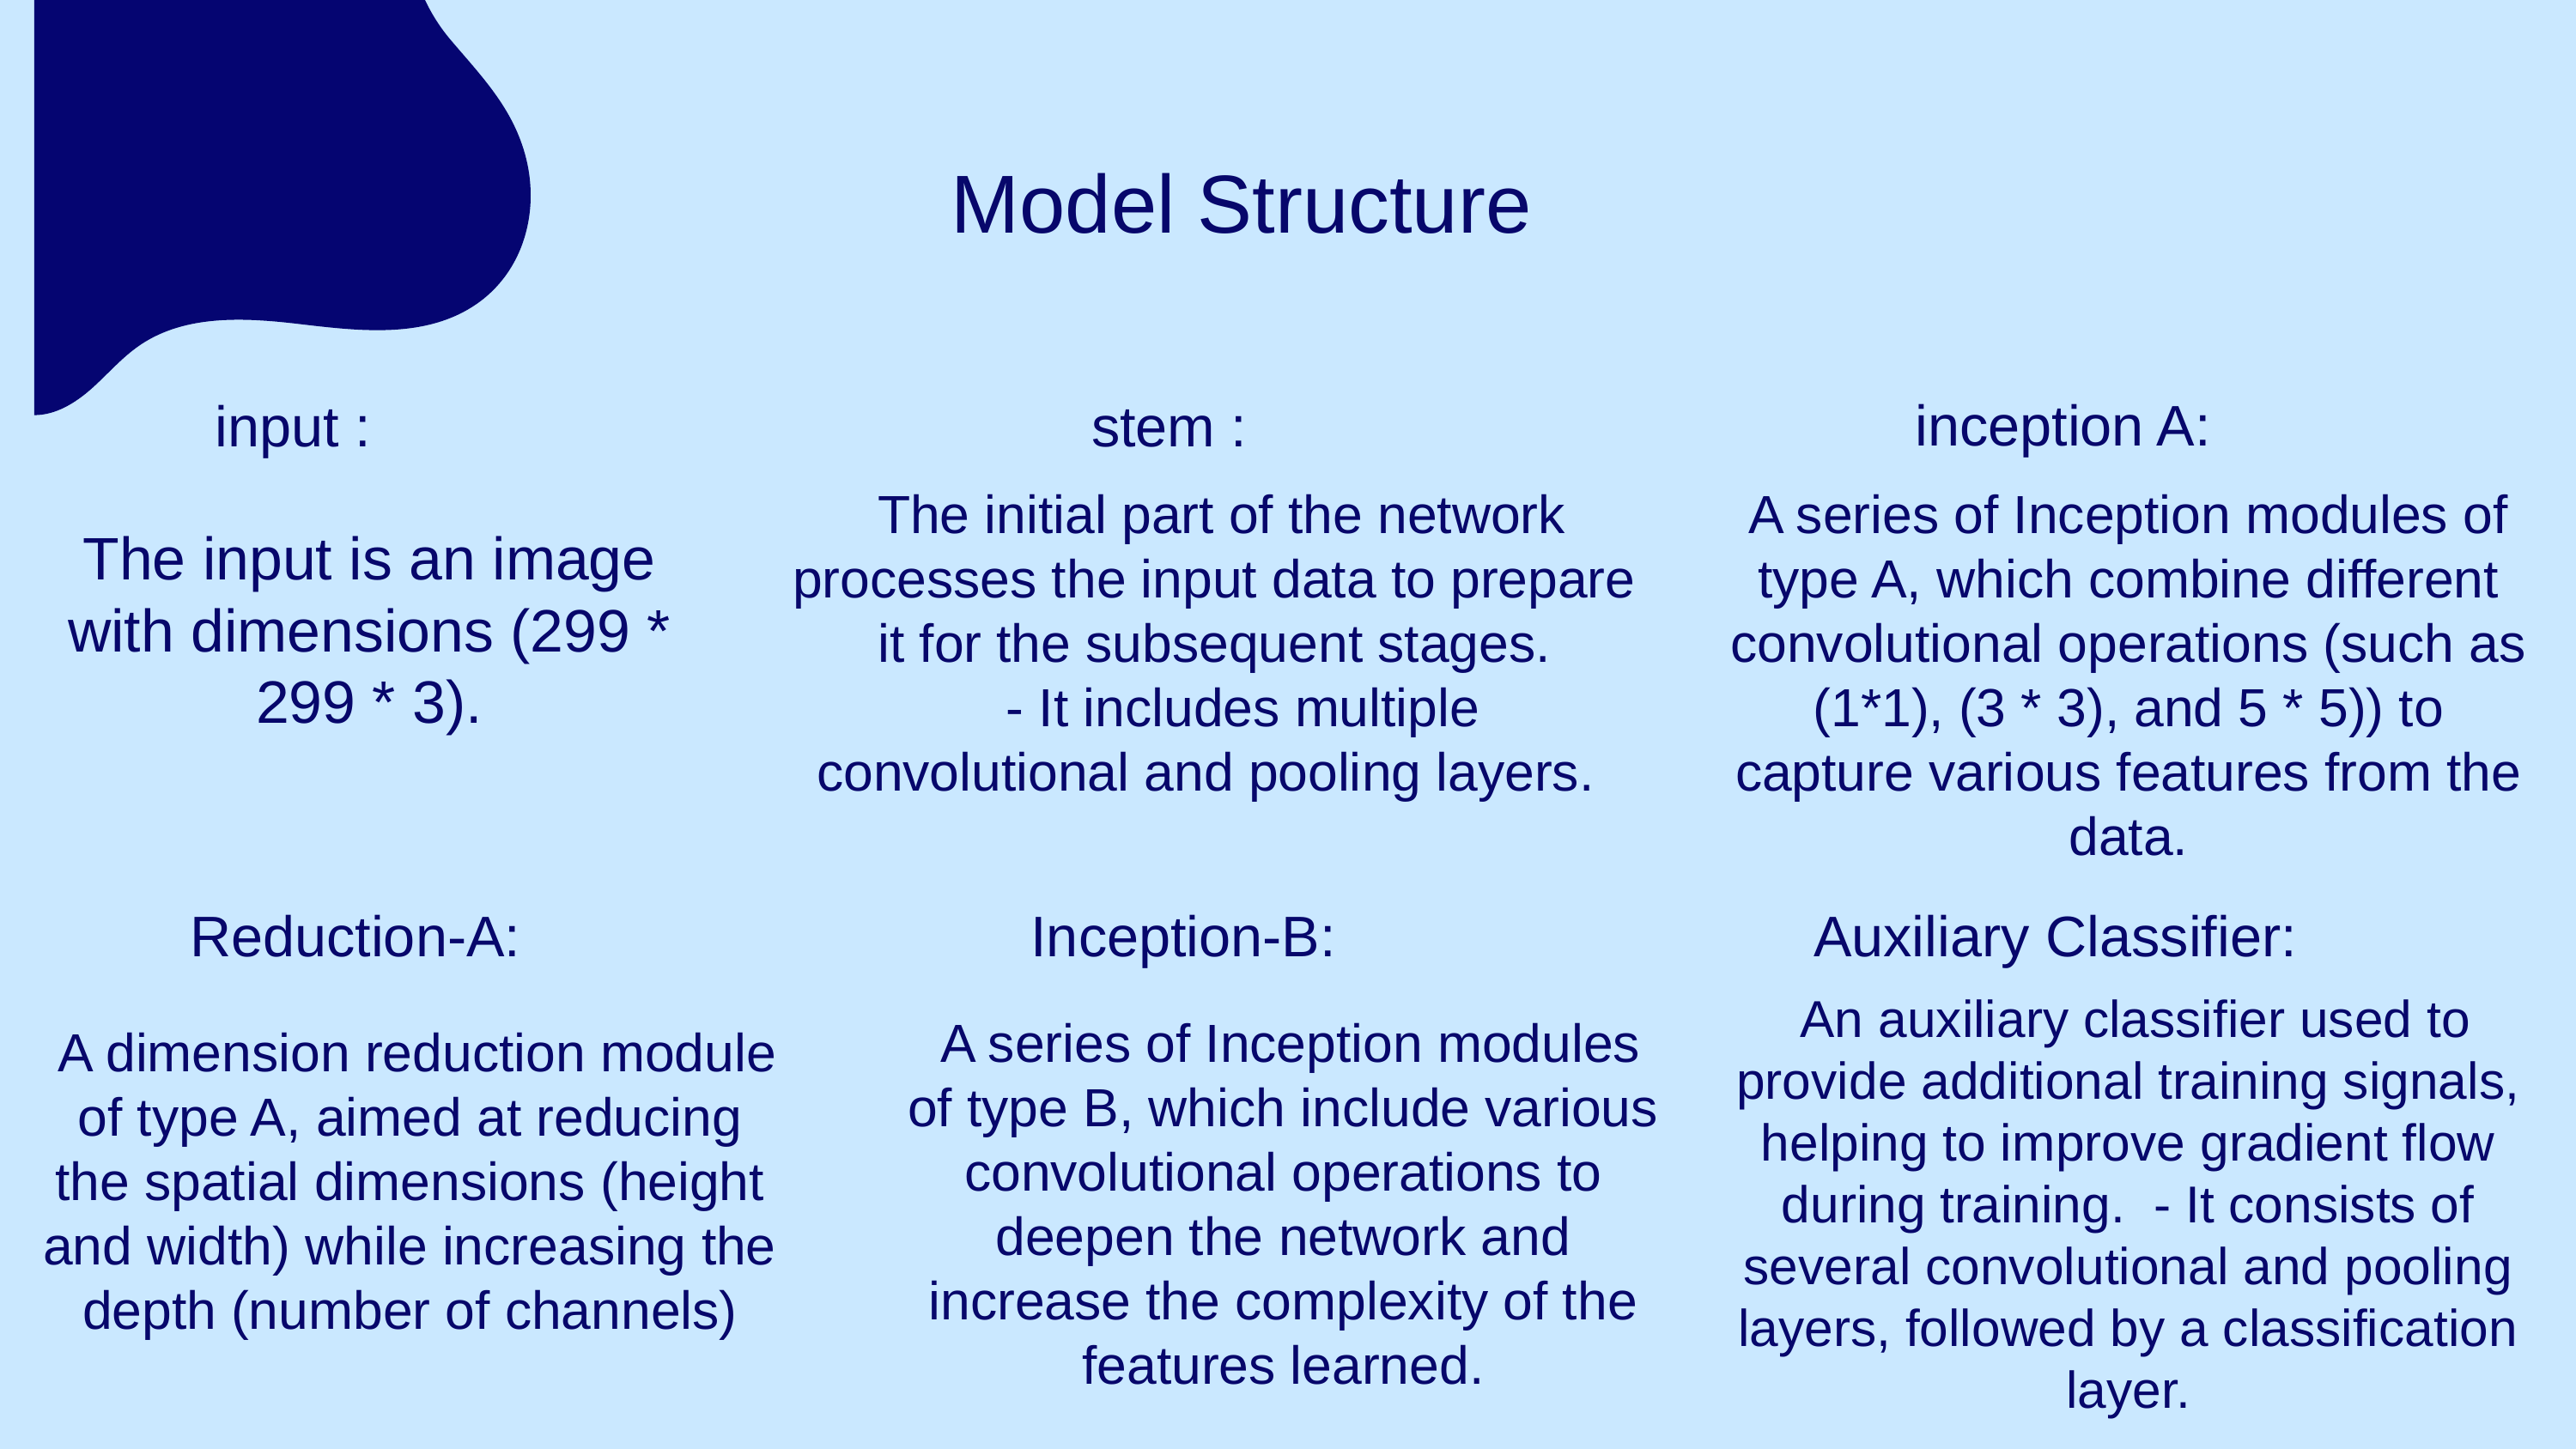

Model Structure
inception A:
input :
stem :
 The initial part of the network processes the input data to prepare it for the subsequent stages.
A series of Inception modules of type A, which combine different convolutional operations (such as (1*1), (3 * 3), and 5 * 5)) to capture various features from the data.
The input is an image with dimensions (299 * 299 * 3).

- It includes multiple
convolutional and pooling layers.
 Reduction-A:
Inception-B:
Auxiliary Classifier:
 An auxiliary classifier used to provide additional training signals, helping to improve gradient flow during training.  - It consists of several convolutional and pooling layers, followed by a classification layer.
 A series of Inception modules of type B, which include various convolutional operations to deepen the network and increase the complexity of the features learned.
 A dimension reduction module of type A, aimed at reducing the spatial dimensions (height and width) while increasing the depth (number of channels)